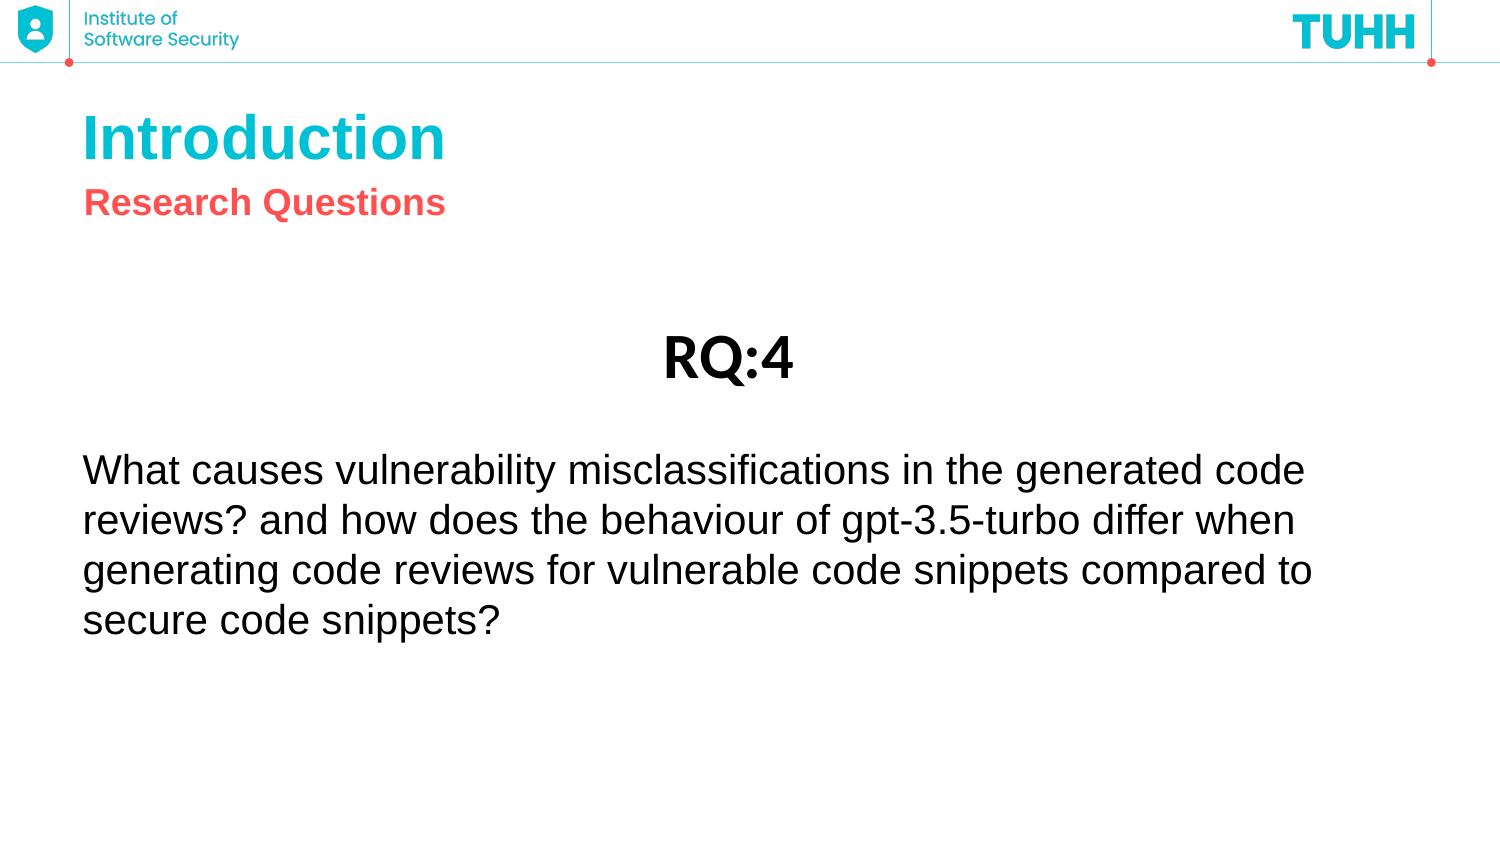

Introduction
Research Questions
RQ:4
What causes vulnerability misclassifications in the generated code reviews? and how does the behaviour of gpt-3.5-turbo differ when generating code reviews for vulnerable code snippets compared to secure code snippets?